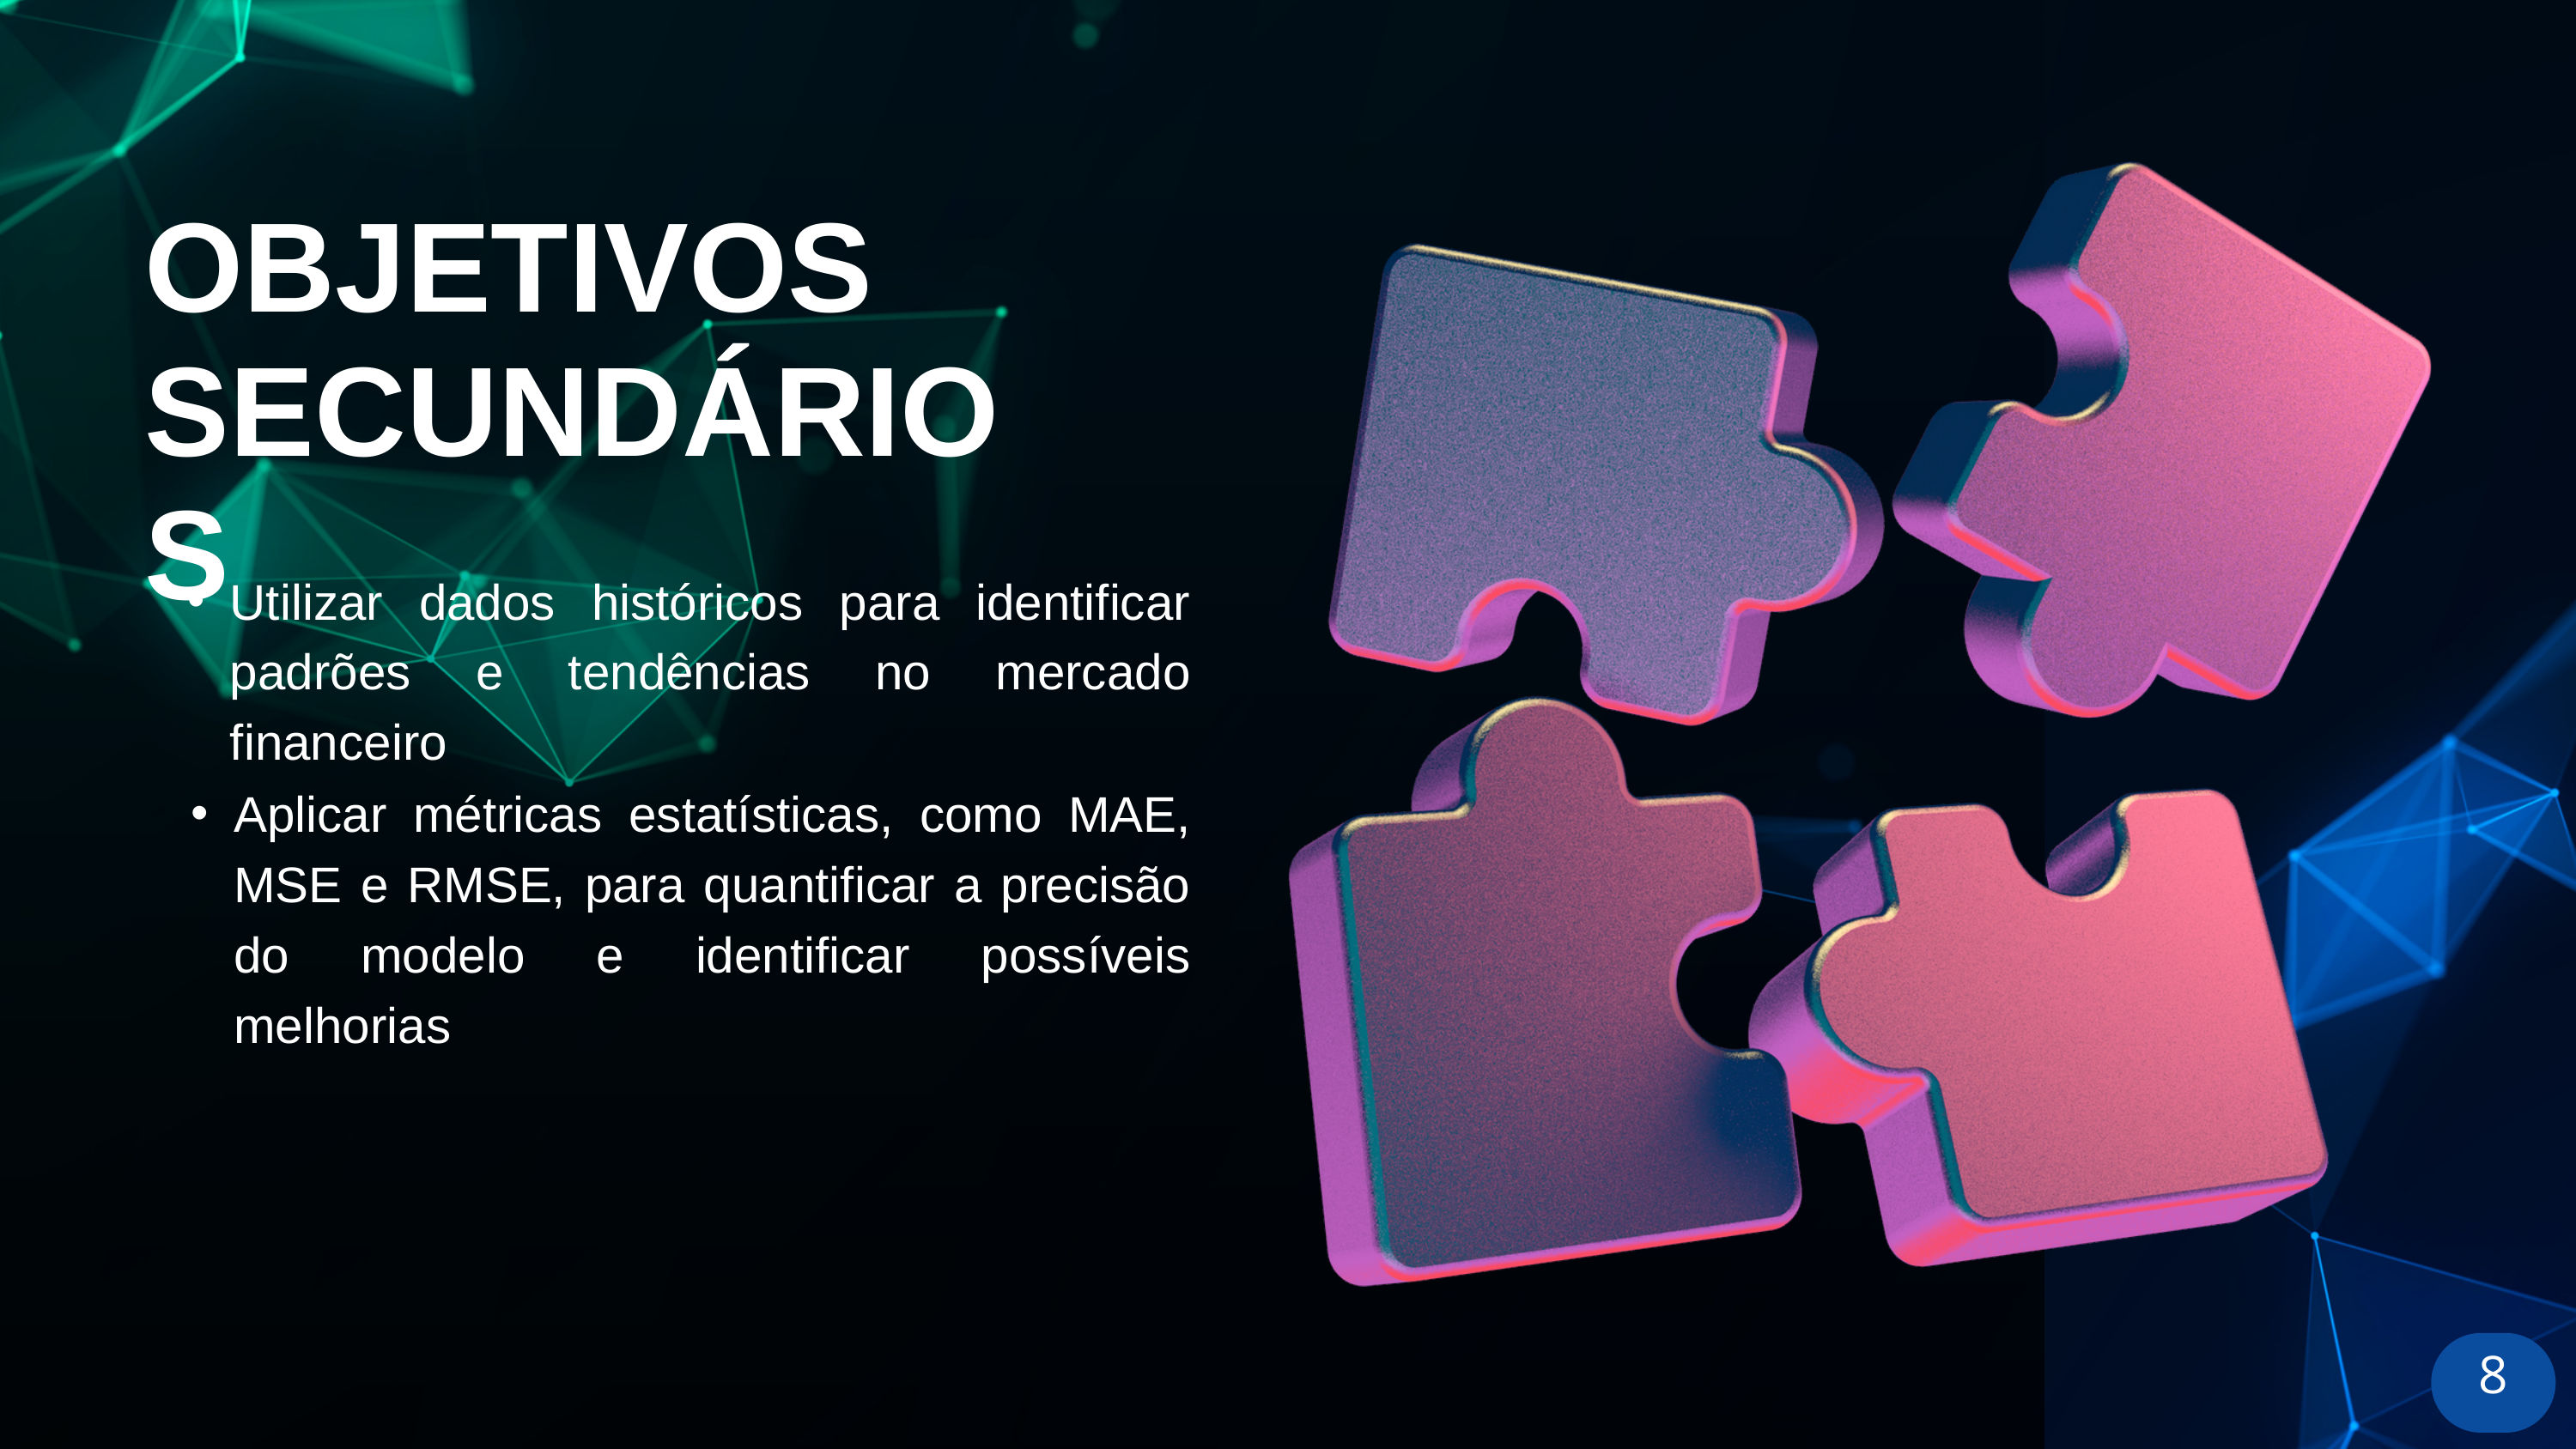

OBJETIVOS
SECUNDÁRIOS
Utilizar dados históricos para identificar padrões e tendências no mercado financeiro
Aplicar métricas estatísticas, como MAE, MSE e RMSE, para quantificar a precisão do modelo e identificar possíveis melhorias

8